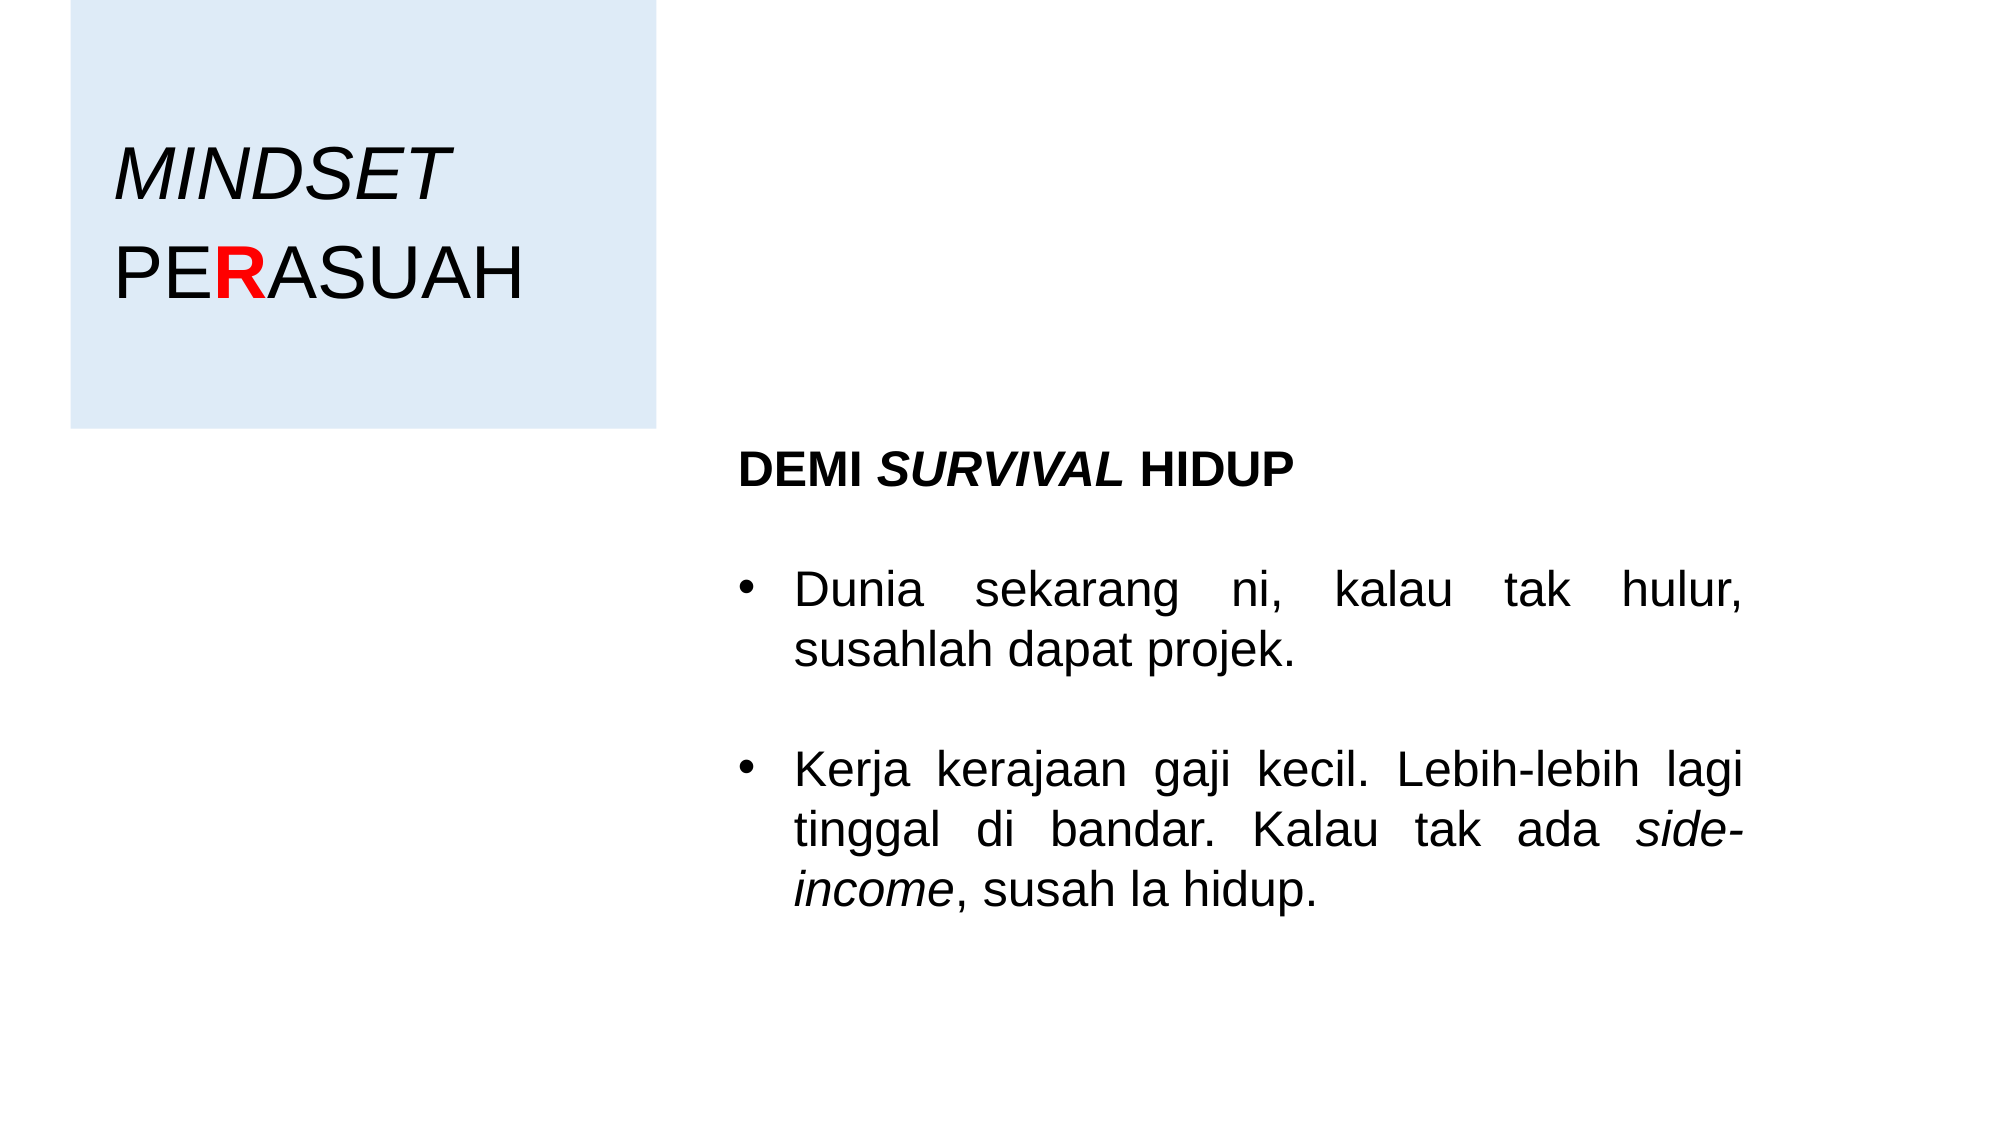

MINDSET
PERASUAH
DEMI SURVIVAL HIDUP

Dunia sekarang ni, kalau tak hulur, susahlah dapat projek.

Kerja kerajaan gaji kecil. Lebih-lebih lagi tinggal di bandar. Kalau tak ada side-income, susah la hidup.